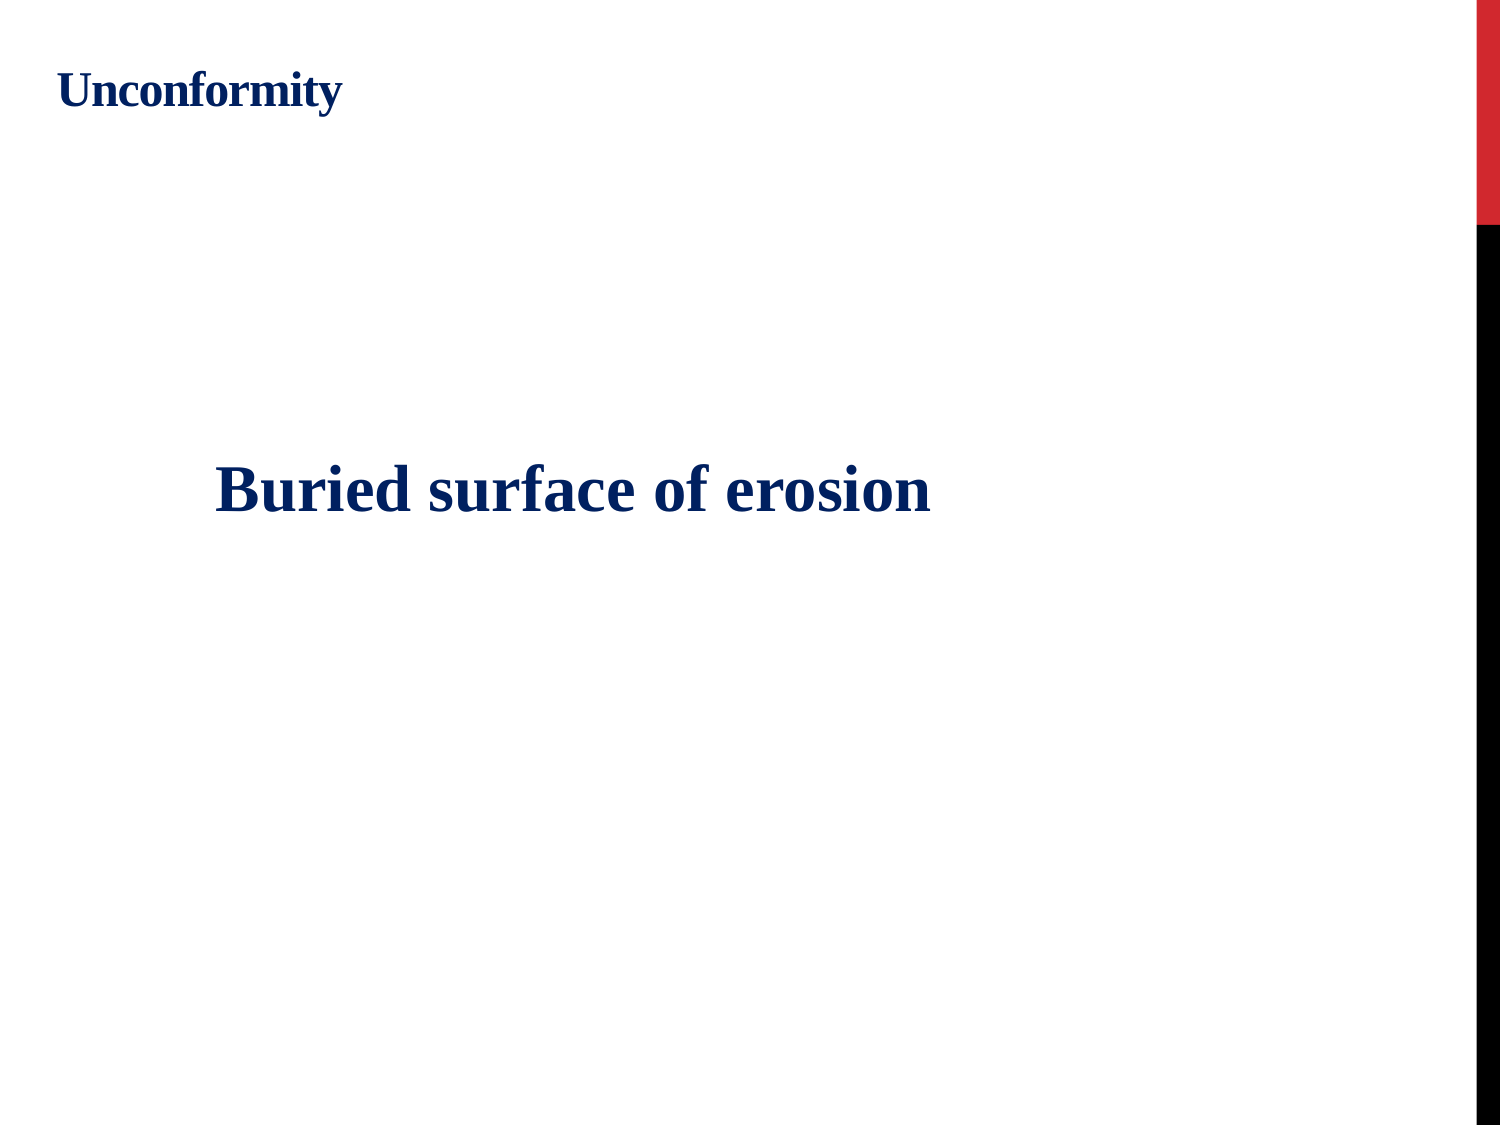

# Unconformity
A Buried surface of erosion